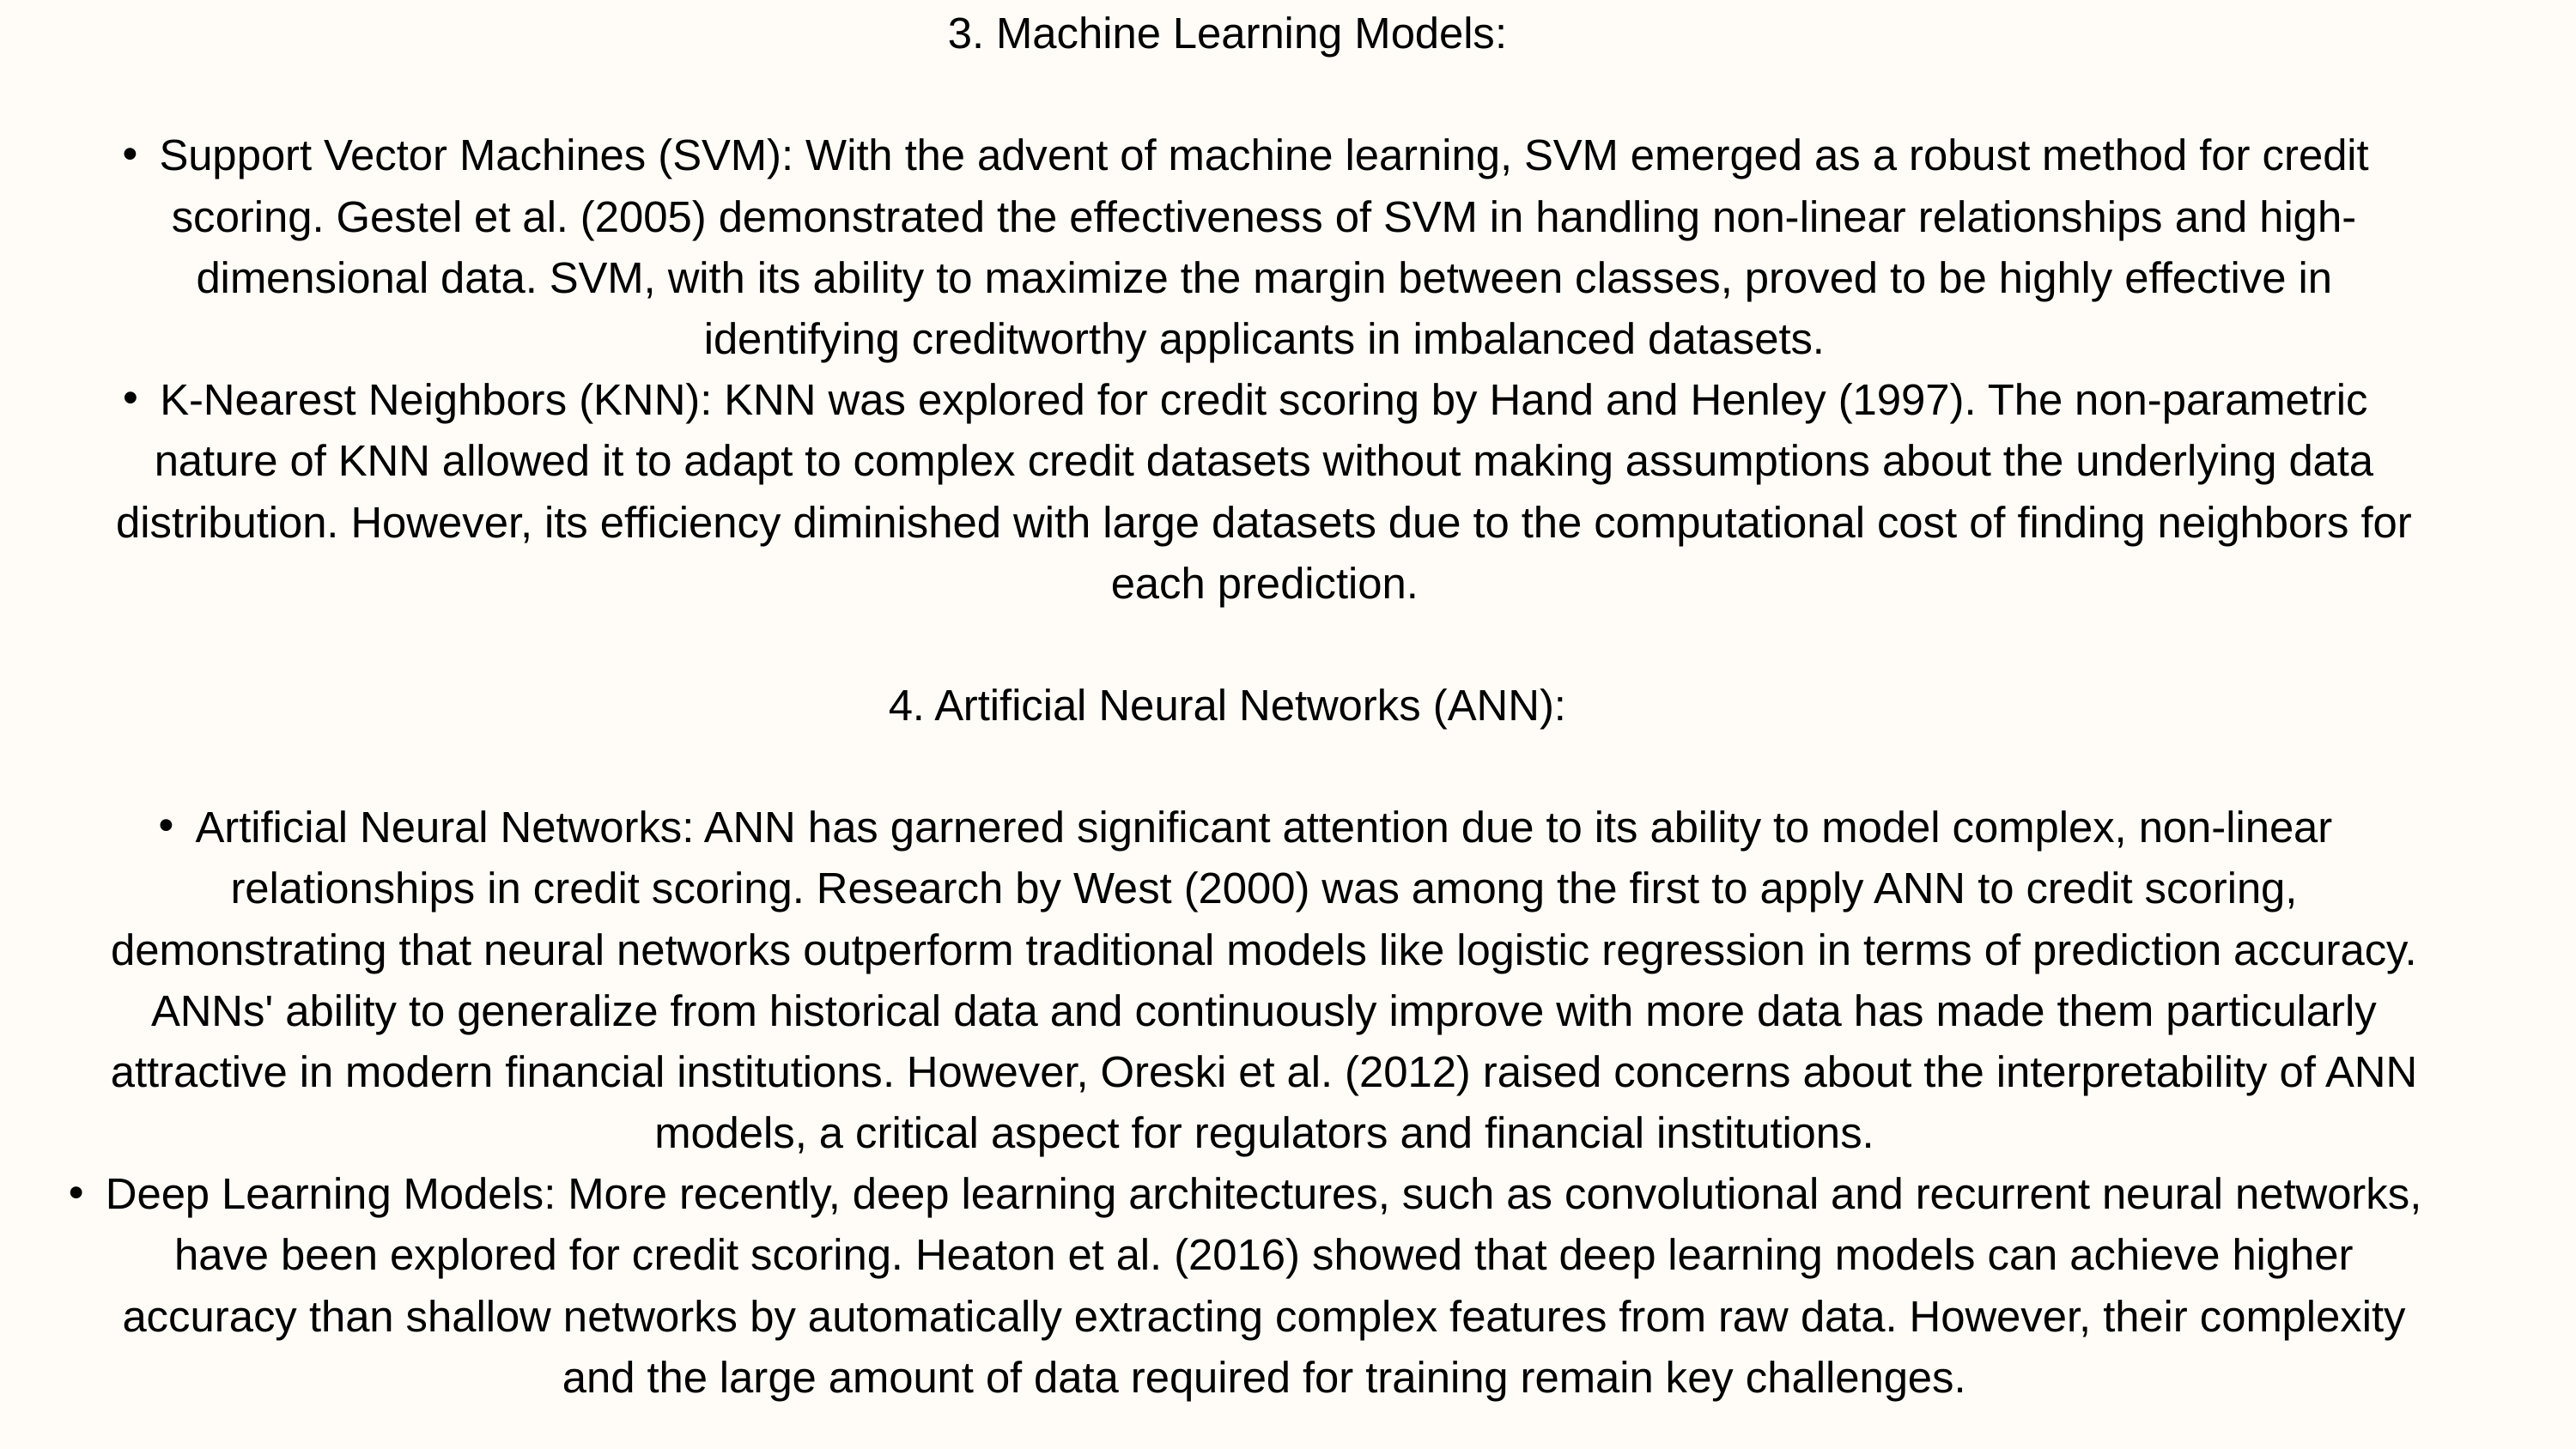

3. Machine Learning Models:

Support Vector Machines (SVM): With the advent of machine learning, SVM emerged as a robust method for credit scoring. Gestel et al. (2005) demonstrated the effectiveness of SVM in handling non-linear relationships and high-dimensional data. SVM, with its ability to maximize the margin between classes, proved to be highly effective in identifying creditworthy applicants in imbalanced datasets.
K-Nearest Neighbors (KNN): KNN was explored for credit scoring by Hand and Henley (1997). The non-parametric nature of KNN allowed it to adapt to complex credit datasets without making assumptions about the underlying data distribution. However, its efficiency diminished with large datasets due to the computational cost of finding neighbors for each prediction.

4. Artificial Neural Networks (ANN):

Artificial Neural Networks: ANN has garnered significant attention due to its ability to model complex, non-linear relationships in credit scoring. Research by West (2000) was among the first to apply ANN to credit scoring, demonstrating that neural networks outperform traditional models like logistic regression in terms of prediction accuracy. ANNs' ability to generalize from historical data and continuously improve with more data has made them particularly attractive in modern financial institutions. However, Oreski et al. (2012) raised concerns about the interpretability of ANN models, a critical aspect for regulators and financial institutions.
Deep Learning Models: More recently, deep learning architectures, such as convolutional and recurrent neural networks, have been explored for credit scoring. Heaton et al. (2016) showed that deep learning models can achieve higher accuracy than shallow networks by automatically extracting complex features from raw data. However, their complexity and the large amount of data required for training remain key challenges.